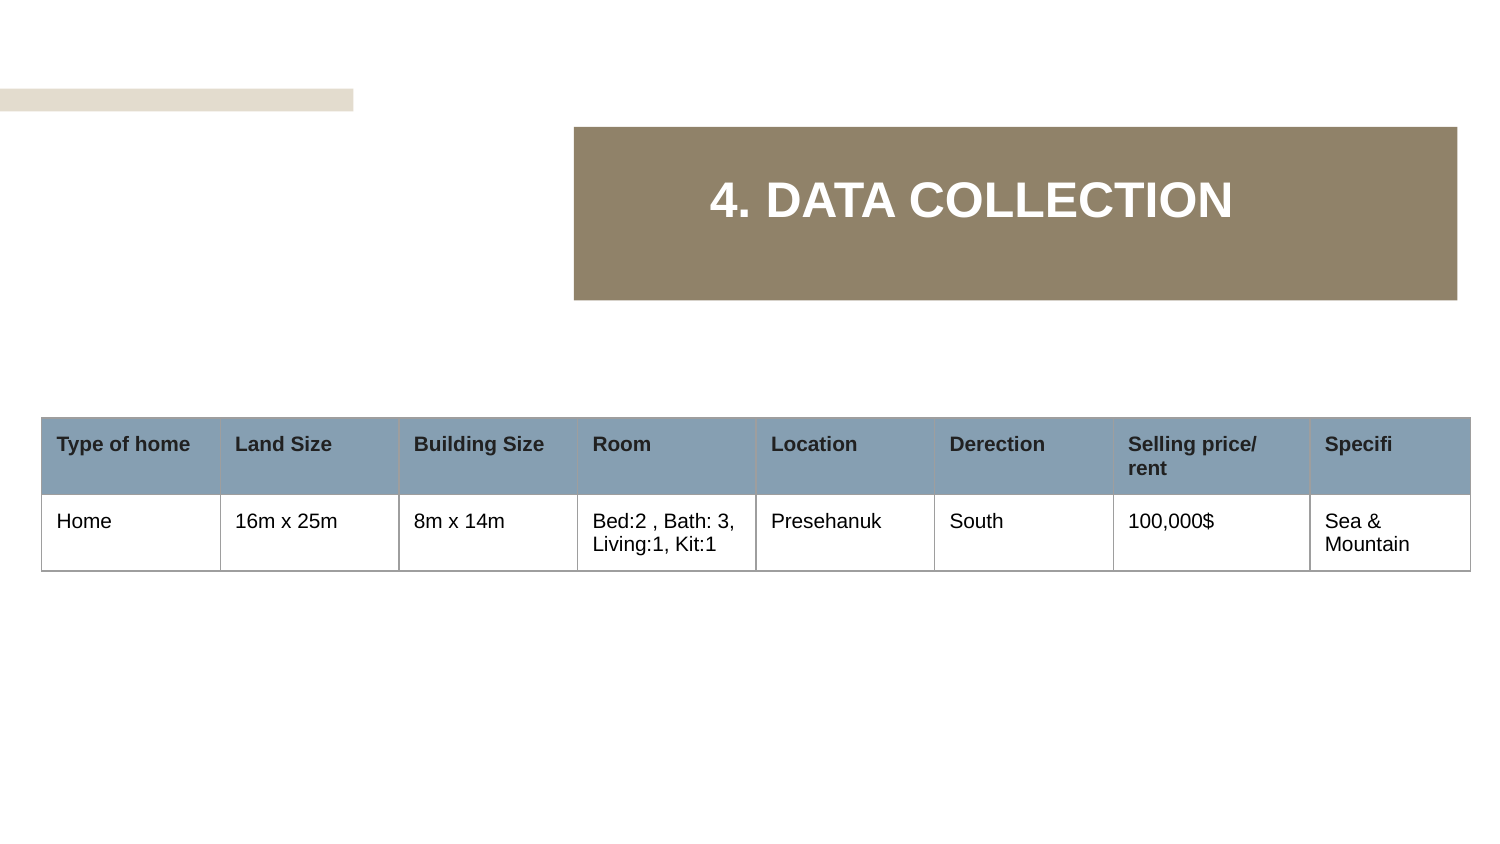

4. DATA COLLECTION

| Type of home | Land Size | Building Size | Room | Location | Derection | Selling price/ rent | Specifi |
| --- | --- | --- | --- | --- | --- | --- | --- |
| Home | 16m x 25m | 8m x 14m | Bed:2 , Bath: 3, Living:1, Kit:1 | Presehanuk | South | 100,000$ | Sea & Mountain |
Mercury is the closest planet to the Sun and the smallest one in the Solar System—it’s only a bit larger than our Moon. The planet’s name has nothing to do with the liquid metal, since it was named after the Roman messenger god, Mercury